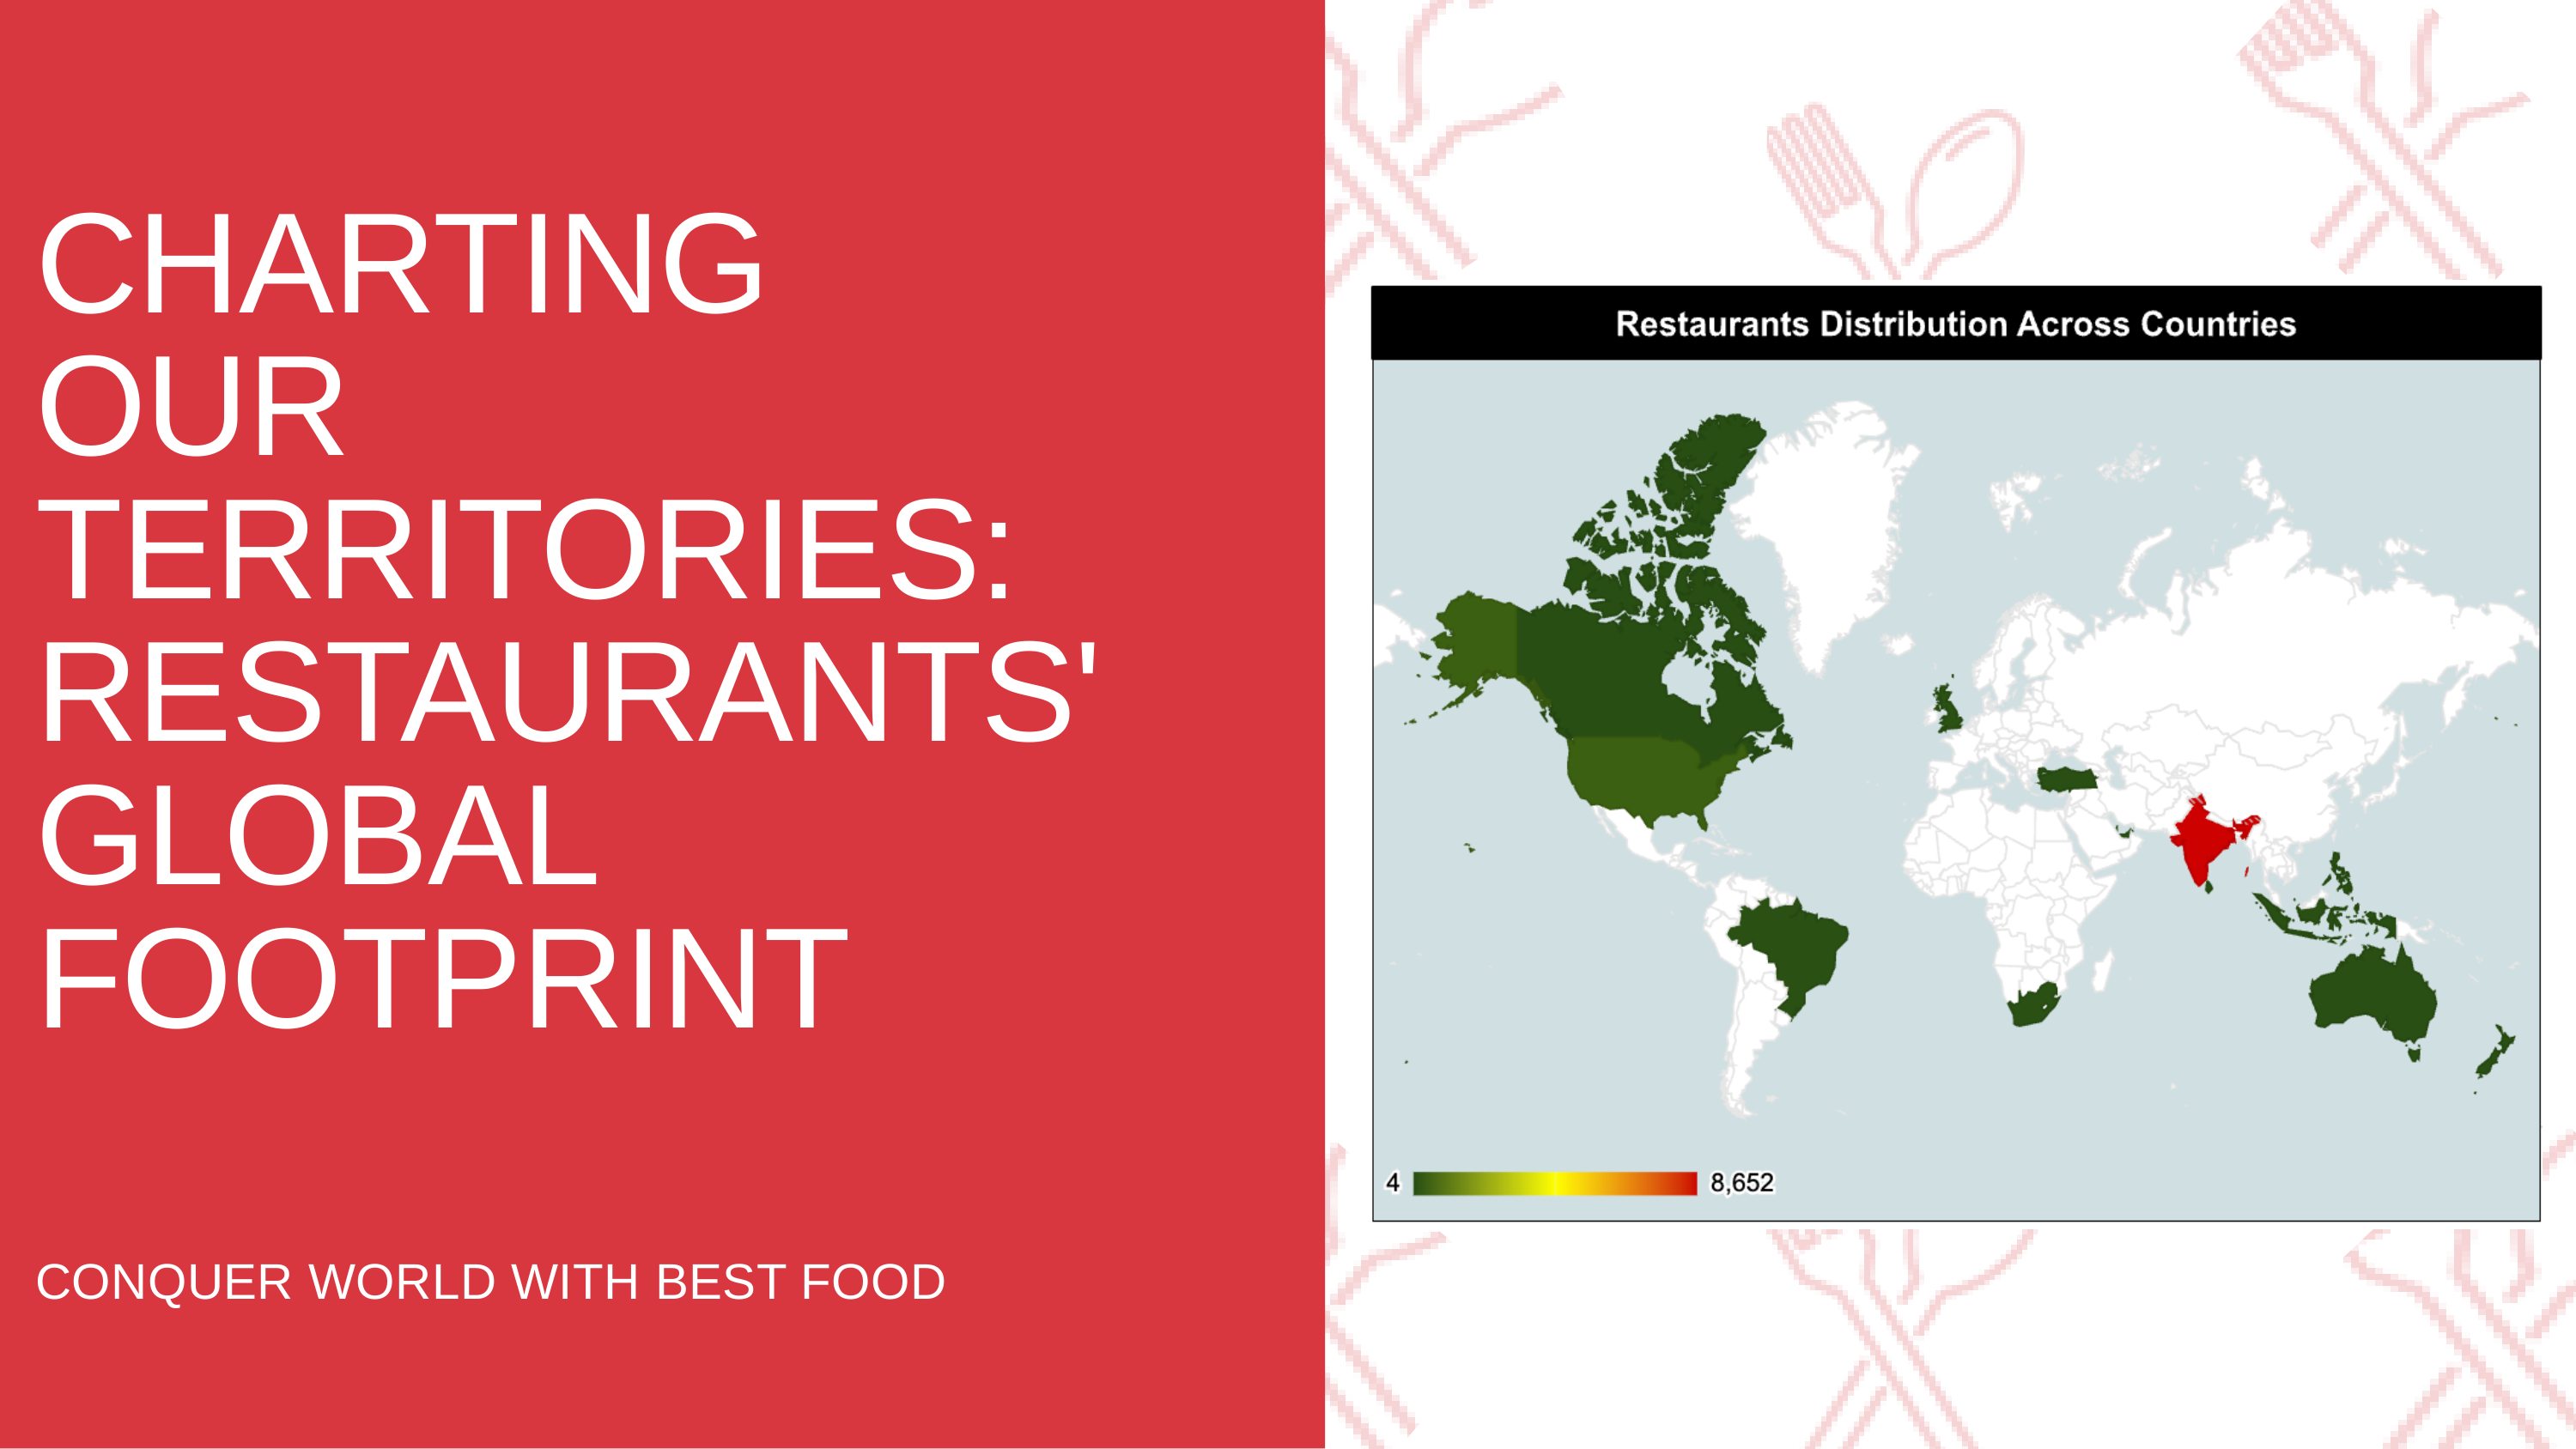

CHARTING OUR TERRITORIES: RESTAURANTS' GLOBAL FOOTPRINT

CONQUER WORLD WITH BEST FOOD